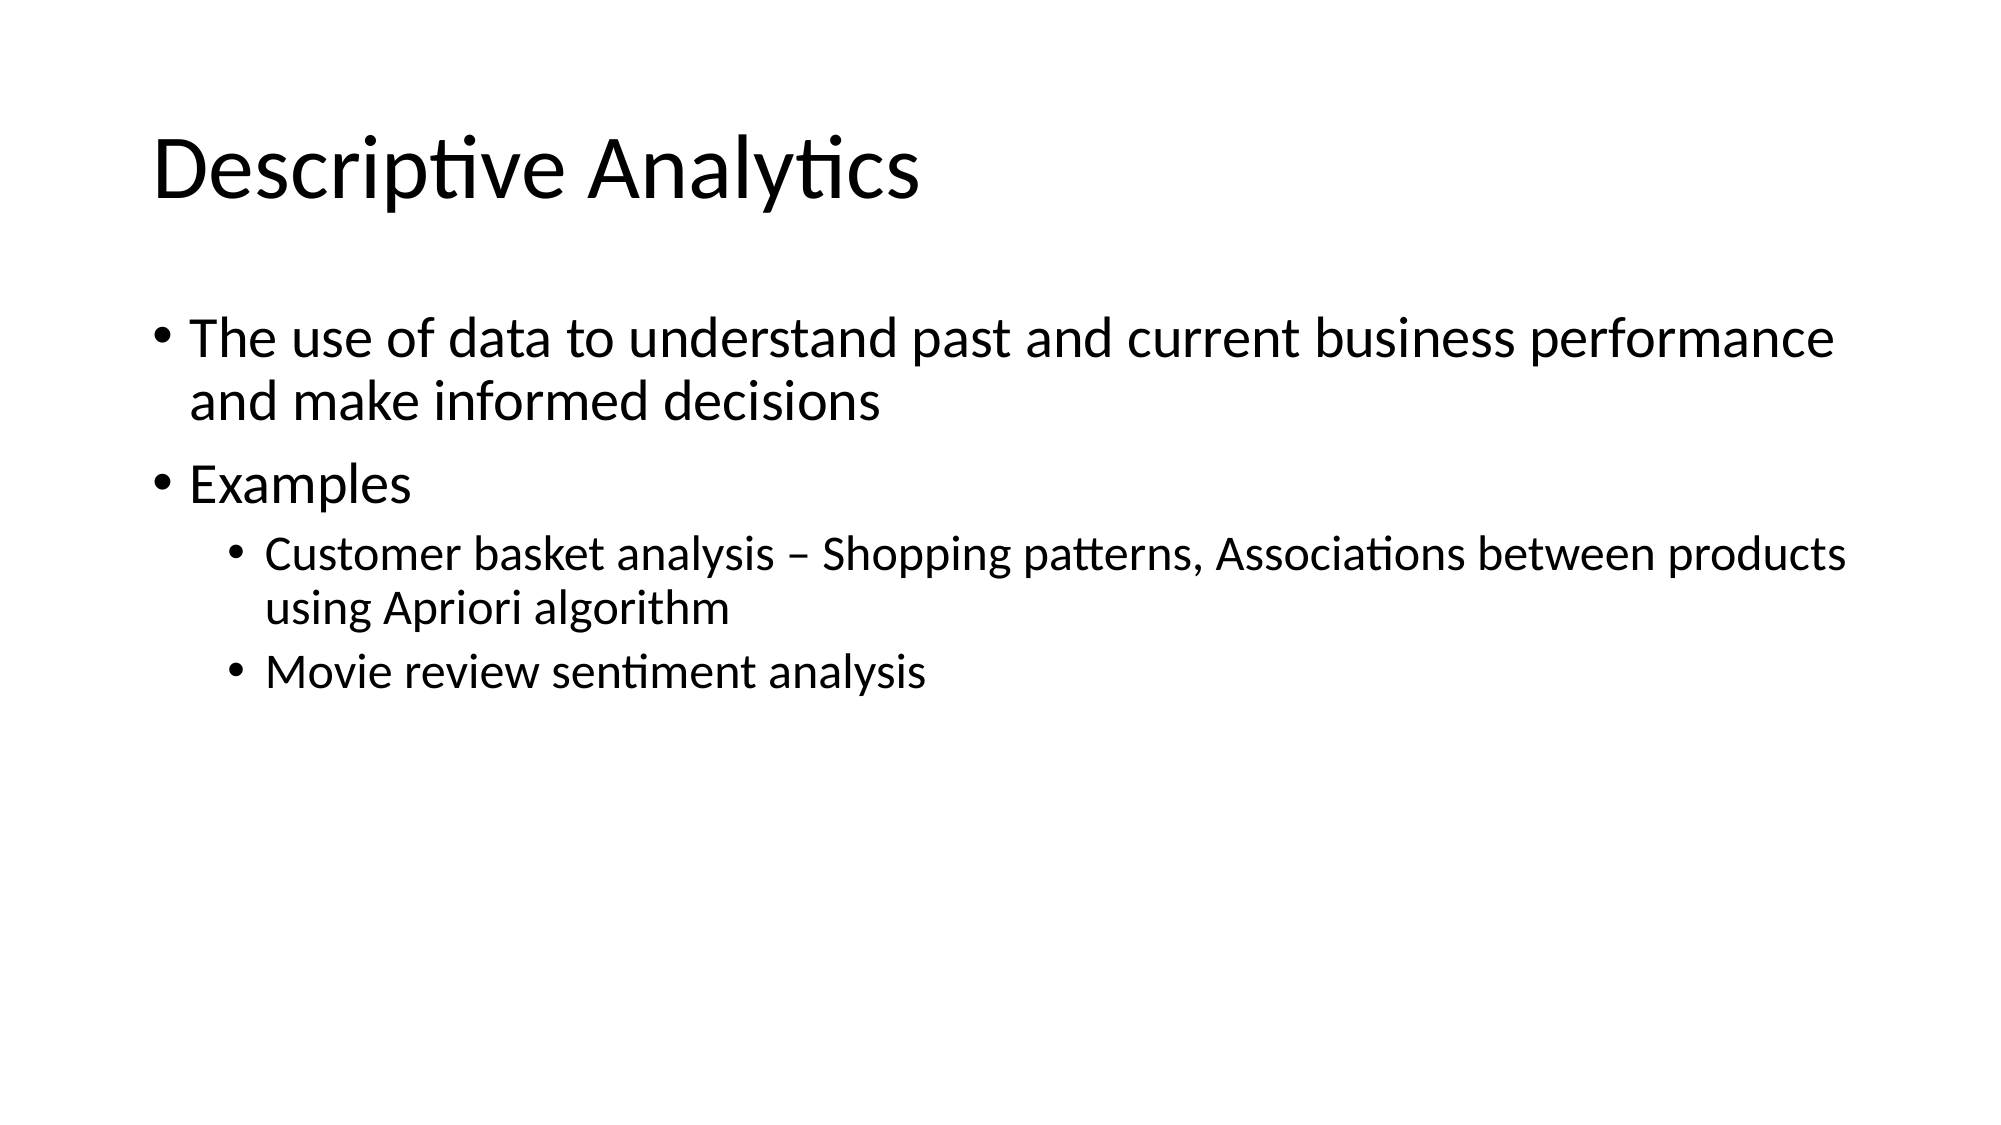

# Descriptive Analytics
The use of data to understand past and current business performance and make informed decisions
Examples
Customer basket analysis – Shopping patterns, Associations between products using Apriori algorithm
Movie review sentiment analysis